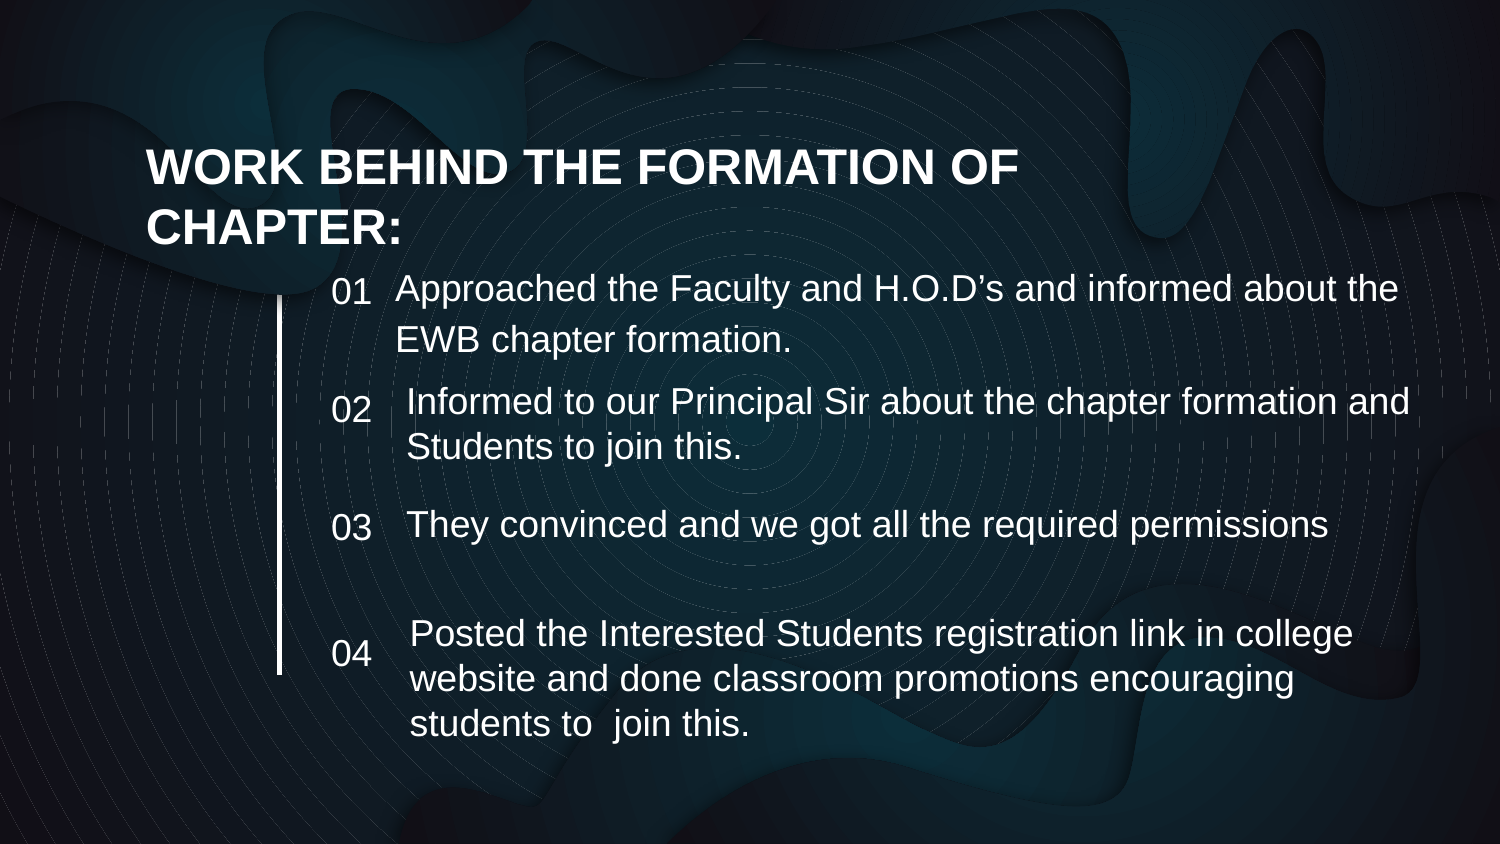

WORK BEHIND THE FORMATION OF CHAPTER:

Approached the Faculty and H.O.D’s and informed about the EWB chapter formation.

# TABLE OF CONTENTS
01
Informed to our Principal Sir about the chapter formation and Students to join this.
02
They convinced and we got all the required permissions
03
Here you could describe the topic of the section
Posted the Interested Students registration link in college website and done classroom promotions encouraging students to  join this.
04
Here you could describe the topic of the section